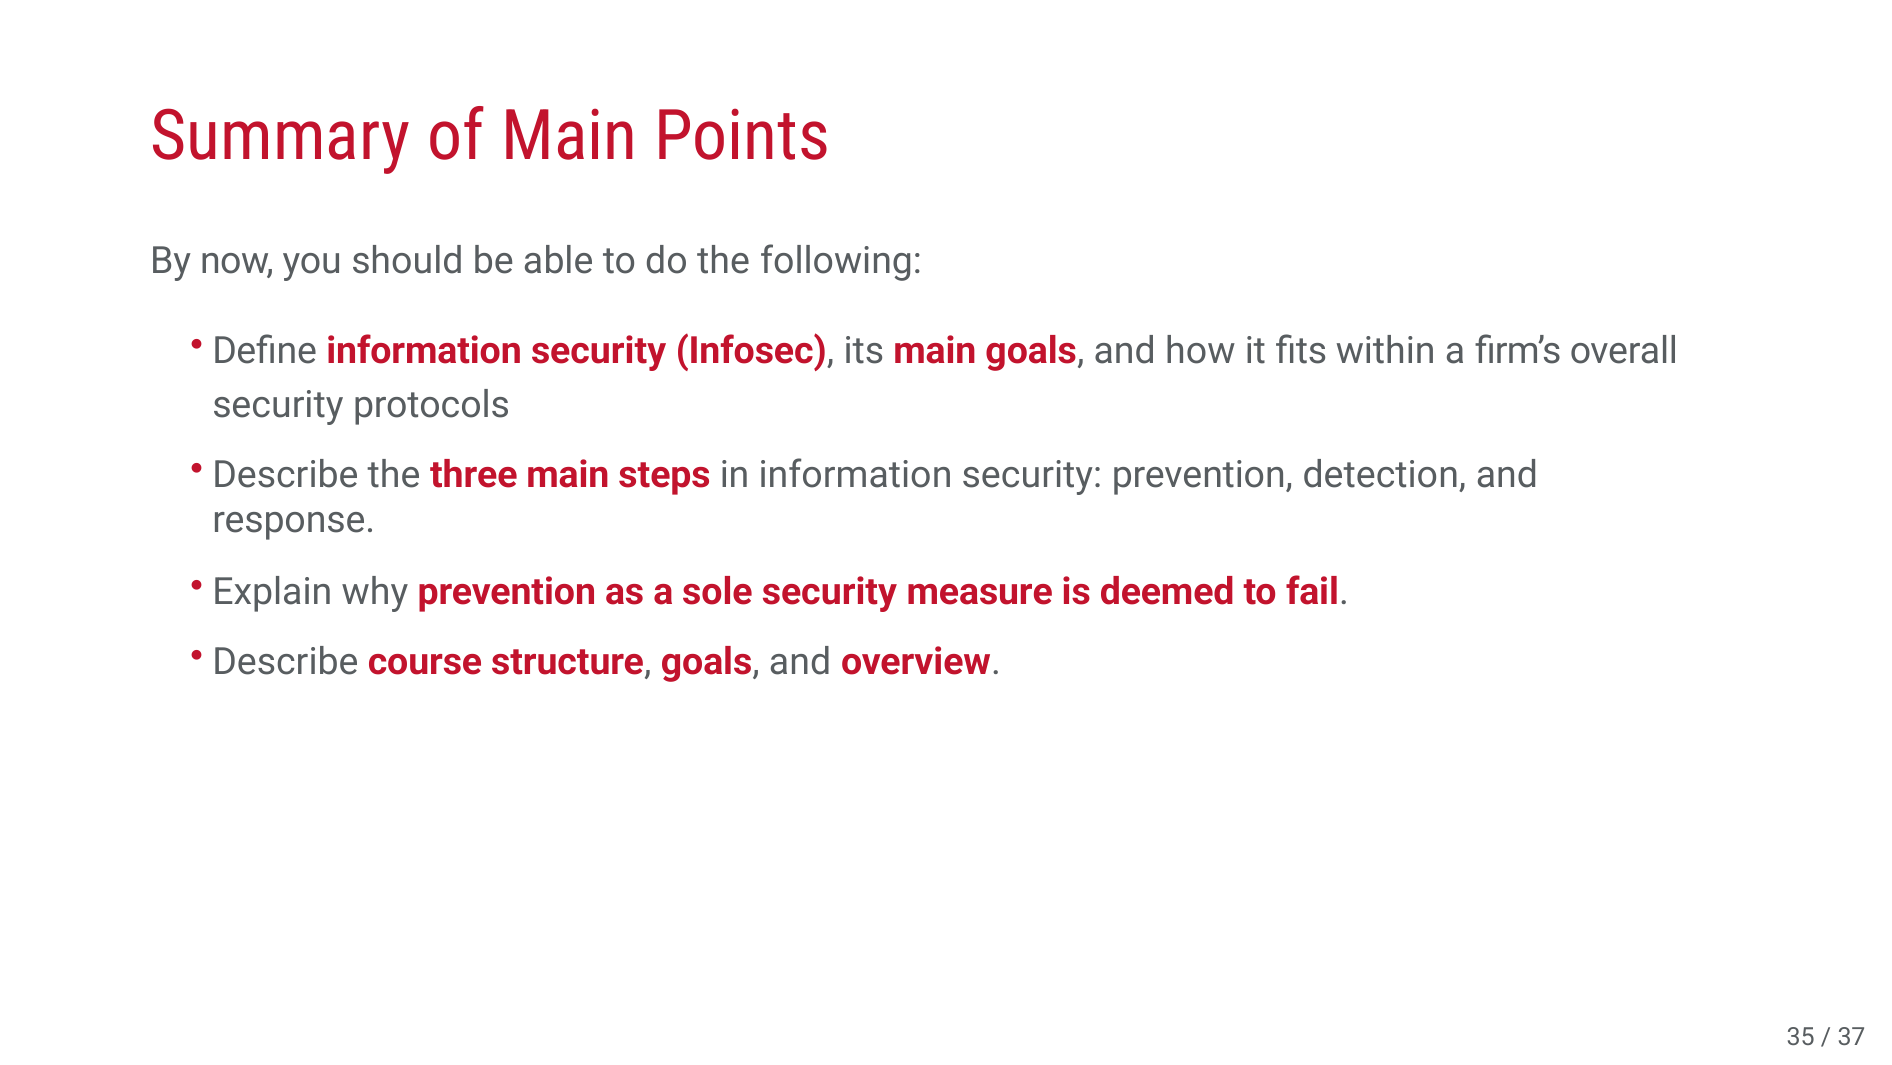

# Summary of Main Points
By now, you should be able to do the following:
Define information security (Infosec), its main goals, and how it fits within a firm’s overall  security protocols
Describe the three main steps in information security: prevention, detection, and response.
Explain why prevention as a sole security measure is deemed to fail.
Describe course structure, goals, and overview.
35 / 37